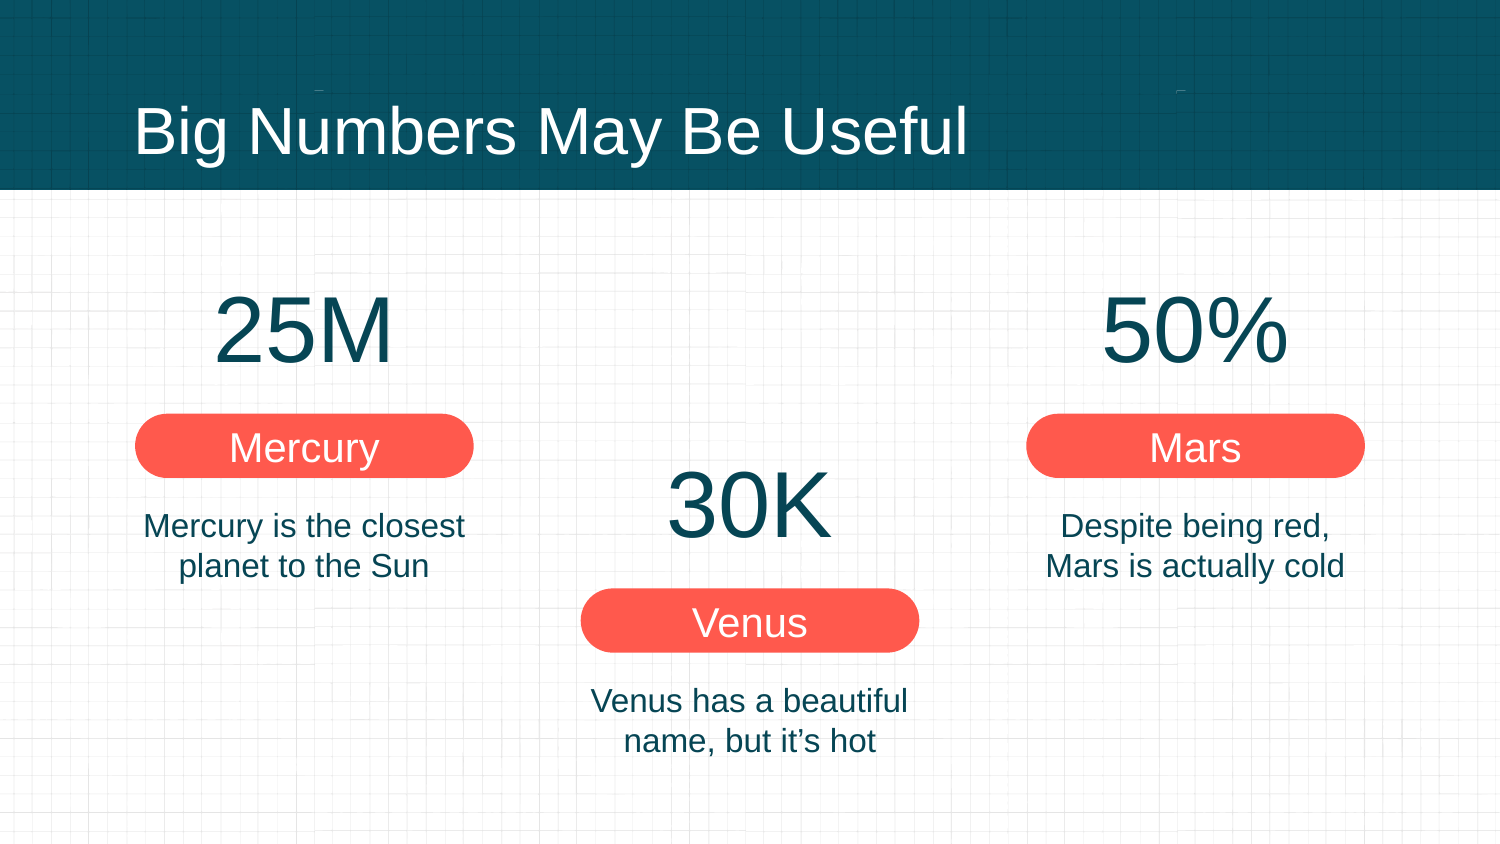

# Big Numbers May Be Useful
25M
50%

Mercury
Mars
30K
Mercury is the closest planet to the Sun
Despite being red, Mars is actually cold

Venus
Venus has a beautiful name, but it’s hot